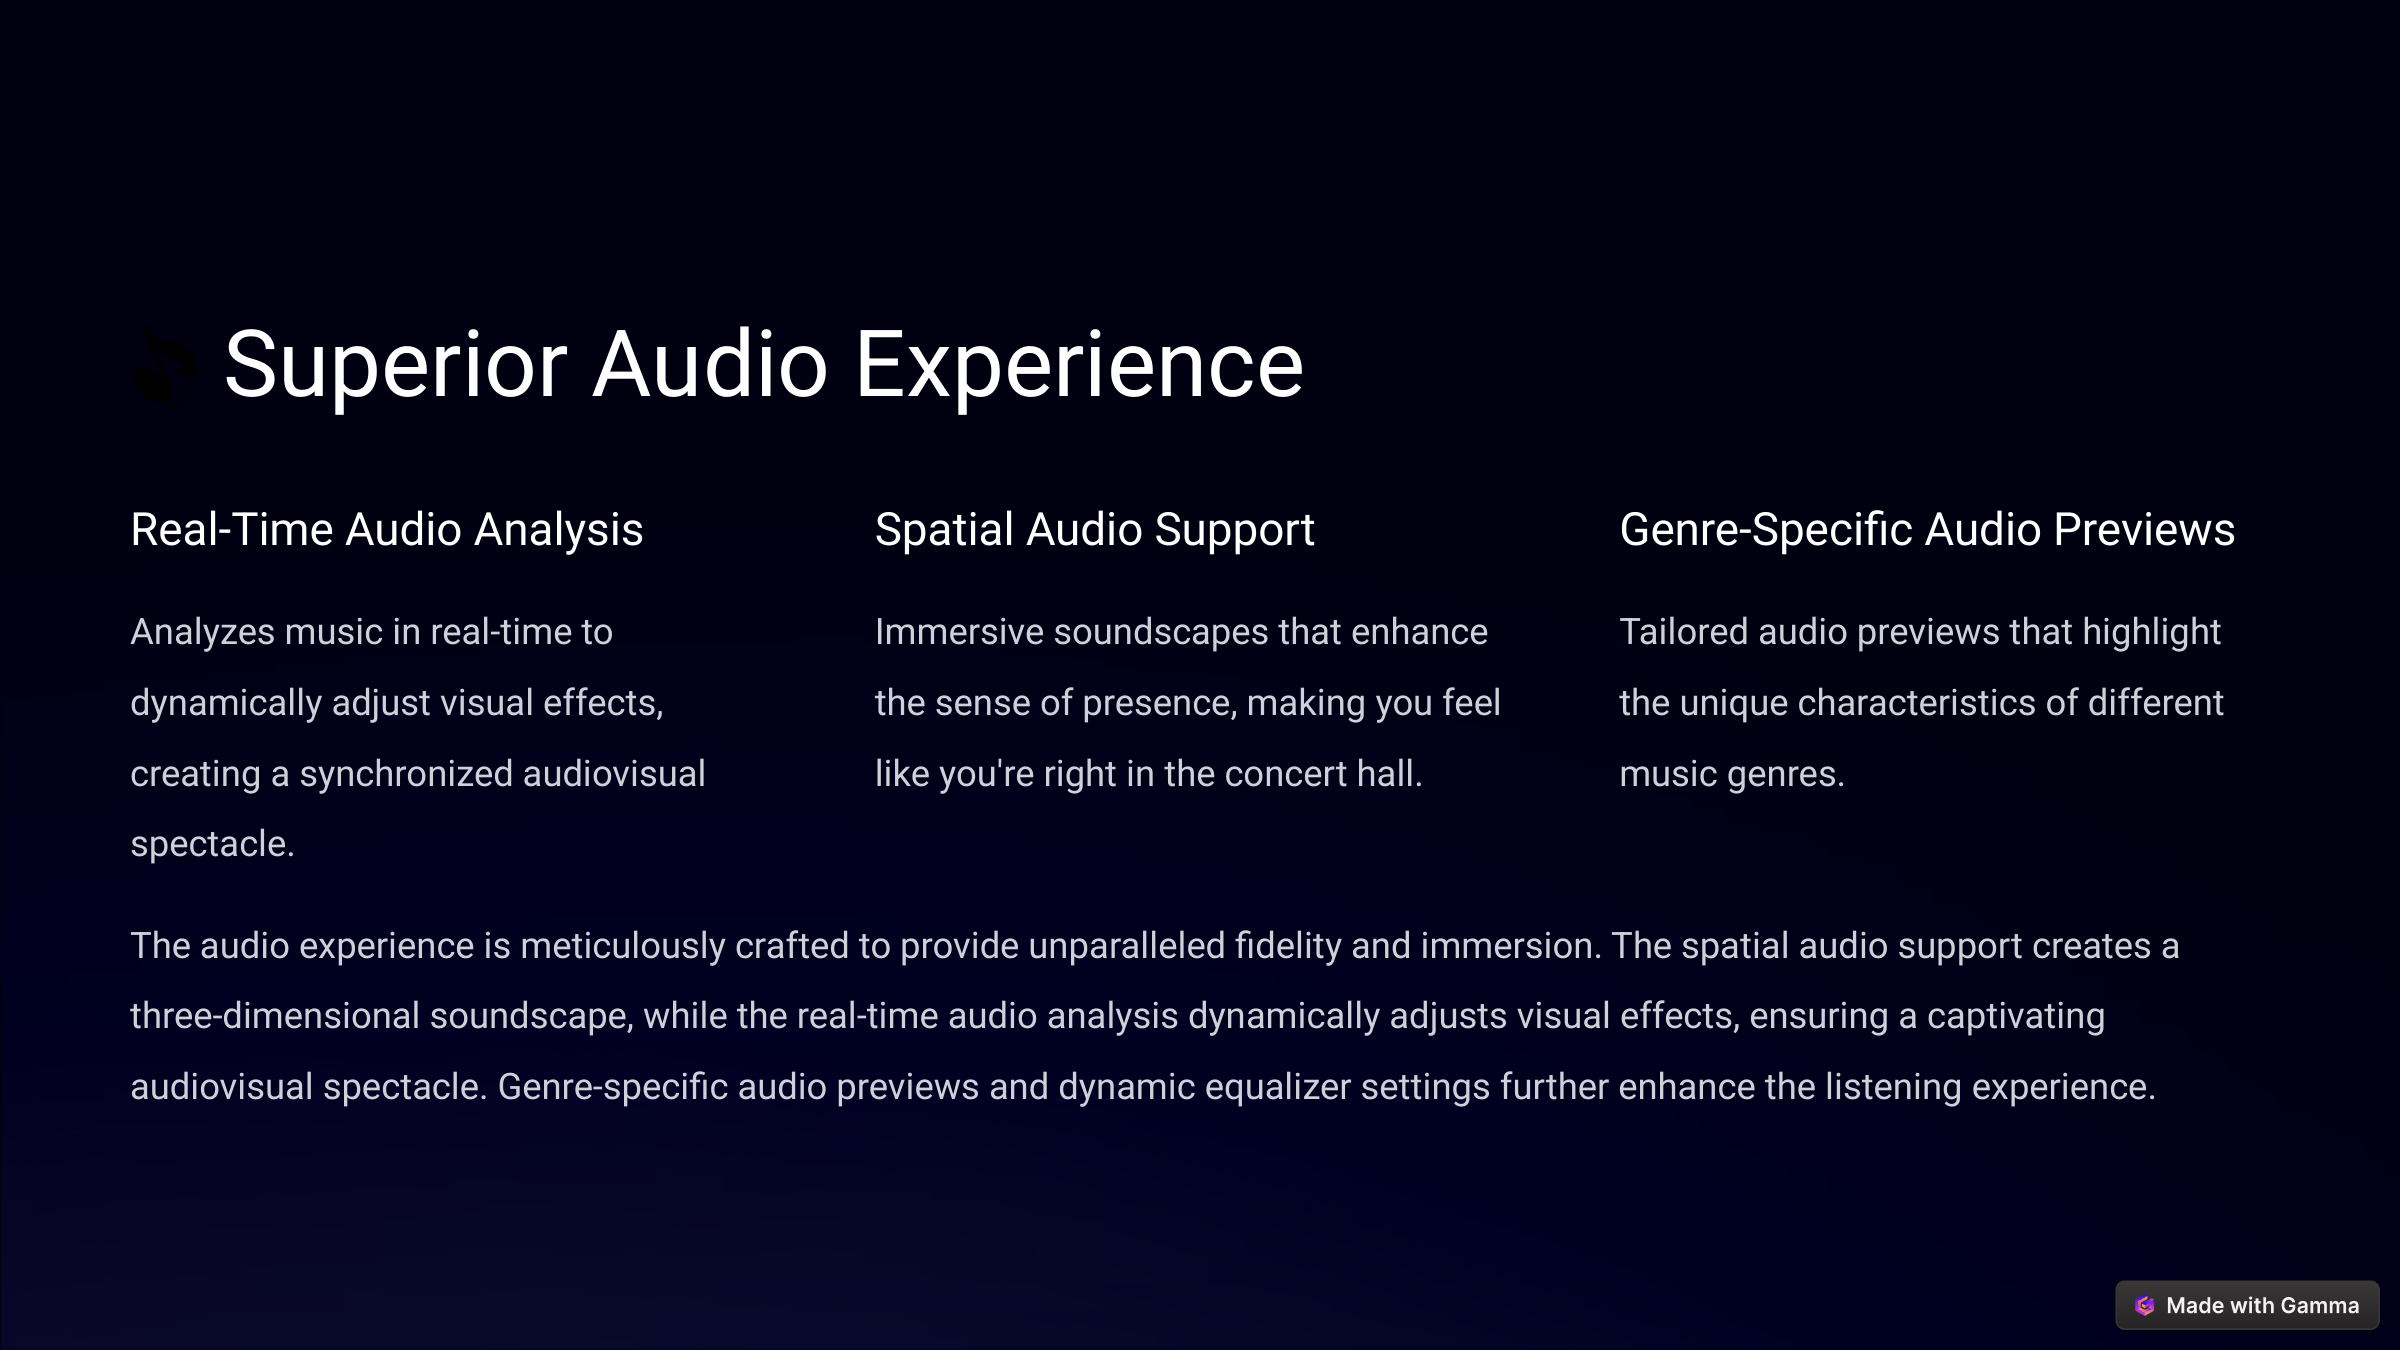

🎵 Superior Audio Experience
Real-Time Audio Analysis
Spatial Audio Support
Genre-Specific Audio Previews
Analyzes music in real-time to dynamically adjust visual effects, creating a synchronized audiovisual spectacle.
Immersive soundscapes that enhance the sense of presence, making you feel like you're right in the concert hall.
Tailored audio previews that highlight the unique characteristics of different music genres.
The audio experience is meticulously crafted to provide unparalleled fidelity and immersion. The spatial audio support creates a three-dimensional soundscape, while the real-time audio analysis dynamically adjusts visual effects, ensuring a captivating audiovisual spectacle. Genre-specific audio previews and dynamic equalizer settings further enhance the listening experience.